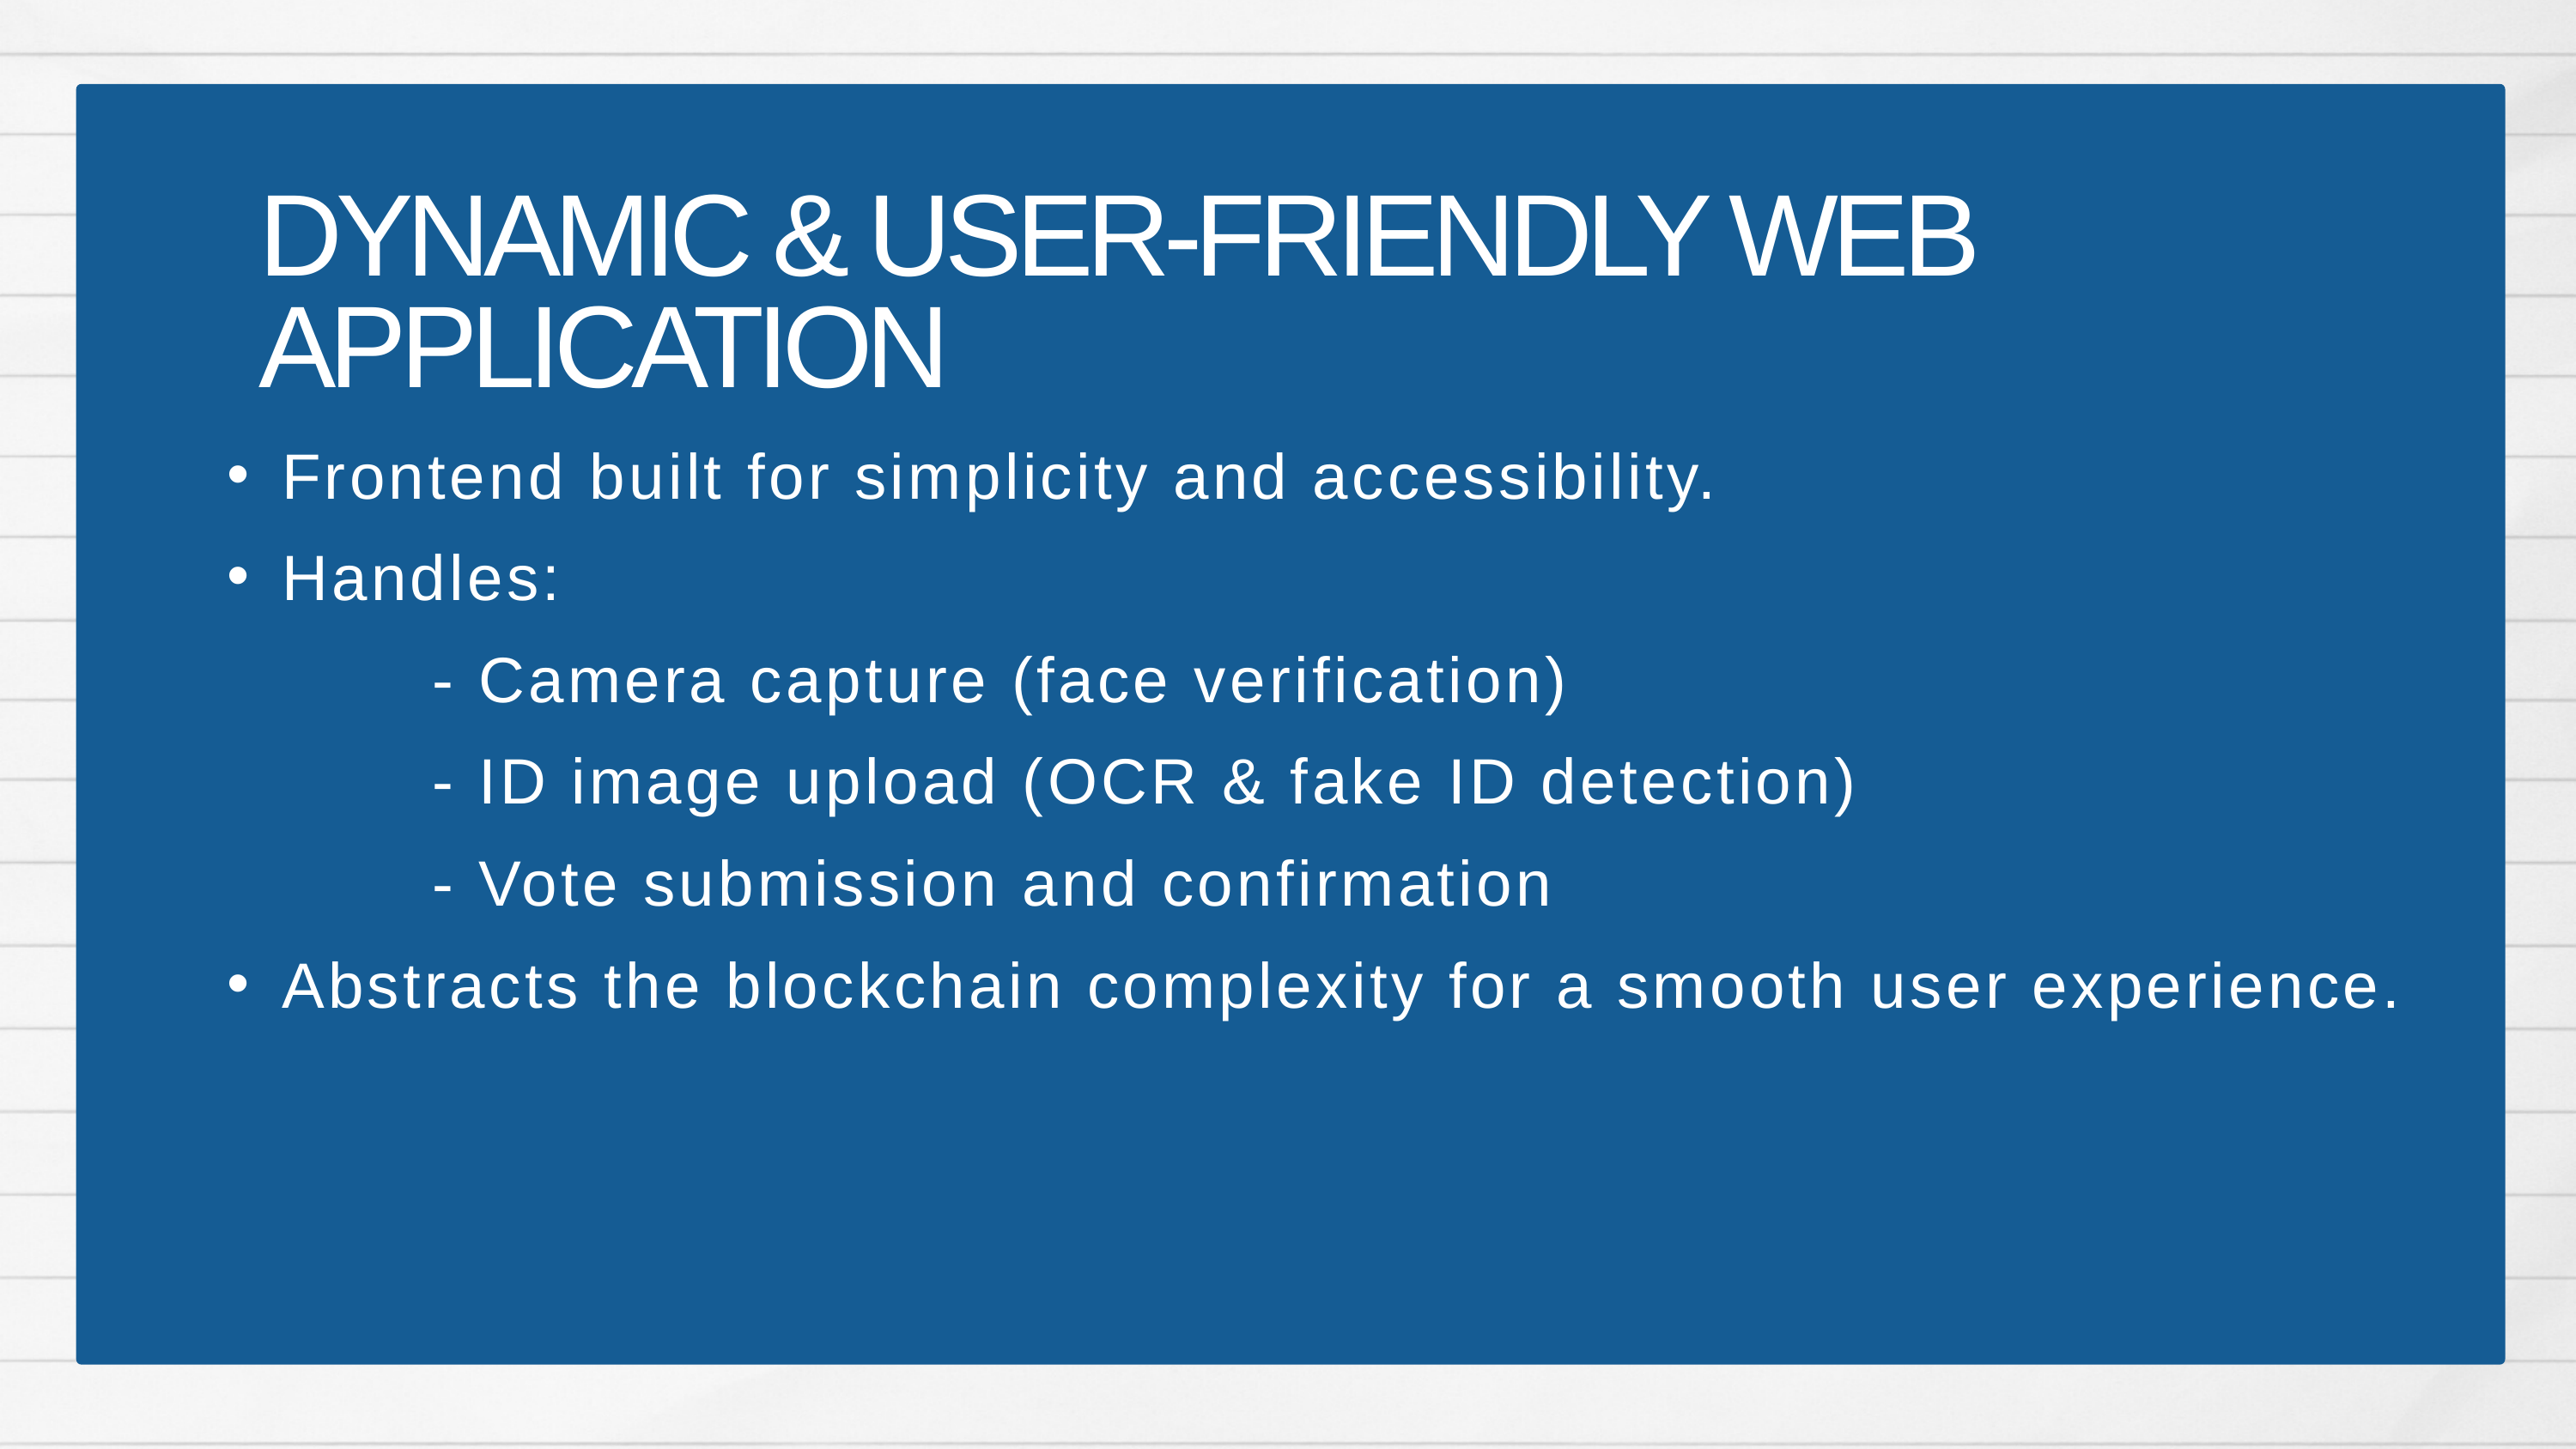

DYNAMIC & USER-FRIENDLY WEB APPLICATION
Frontend built for simplicity and accessibility.
Handles:
            - Camera capture (face verification)
            - ID image upload (OCR & fake ID detection)
            - Vote submission and confirmation
Abstracts the blockchain complexity for a smooth user experience.